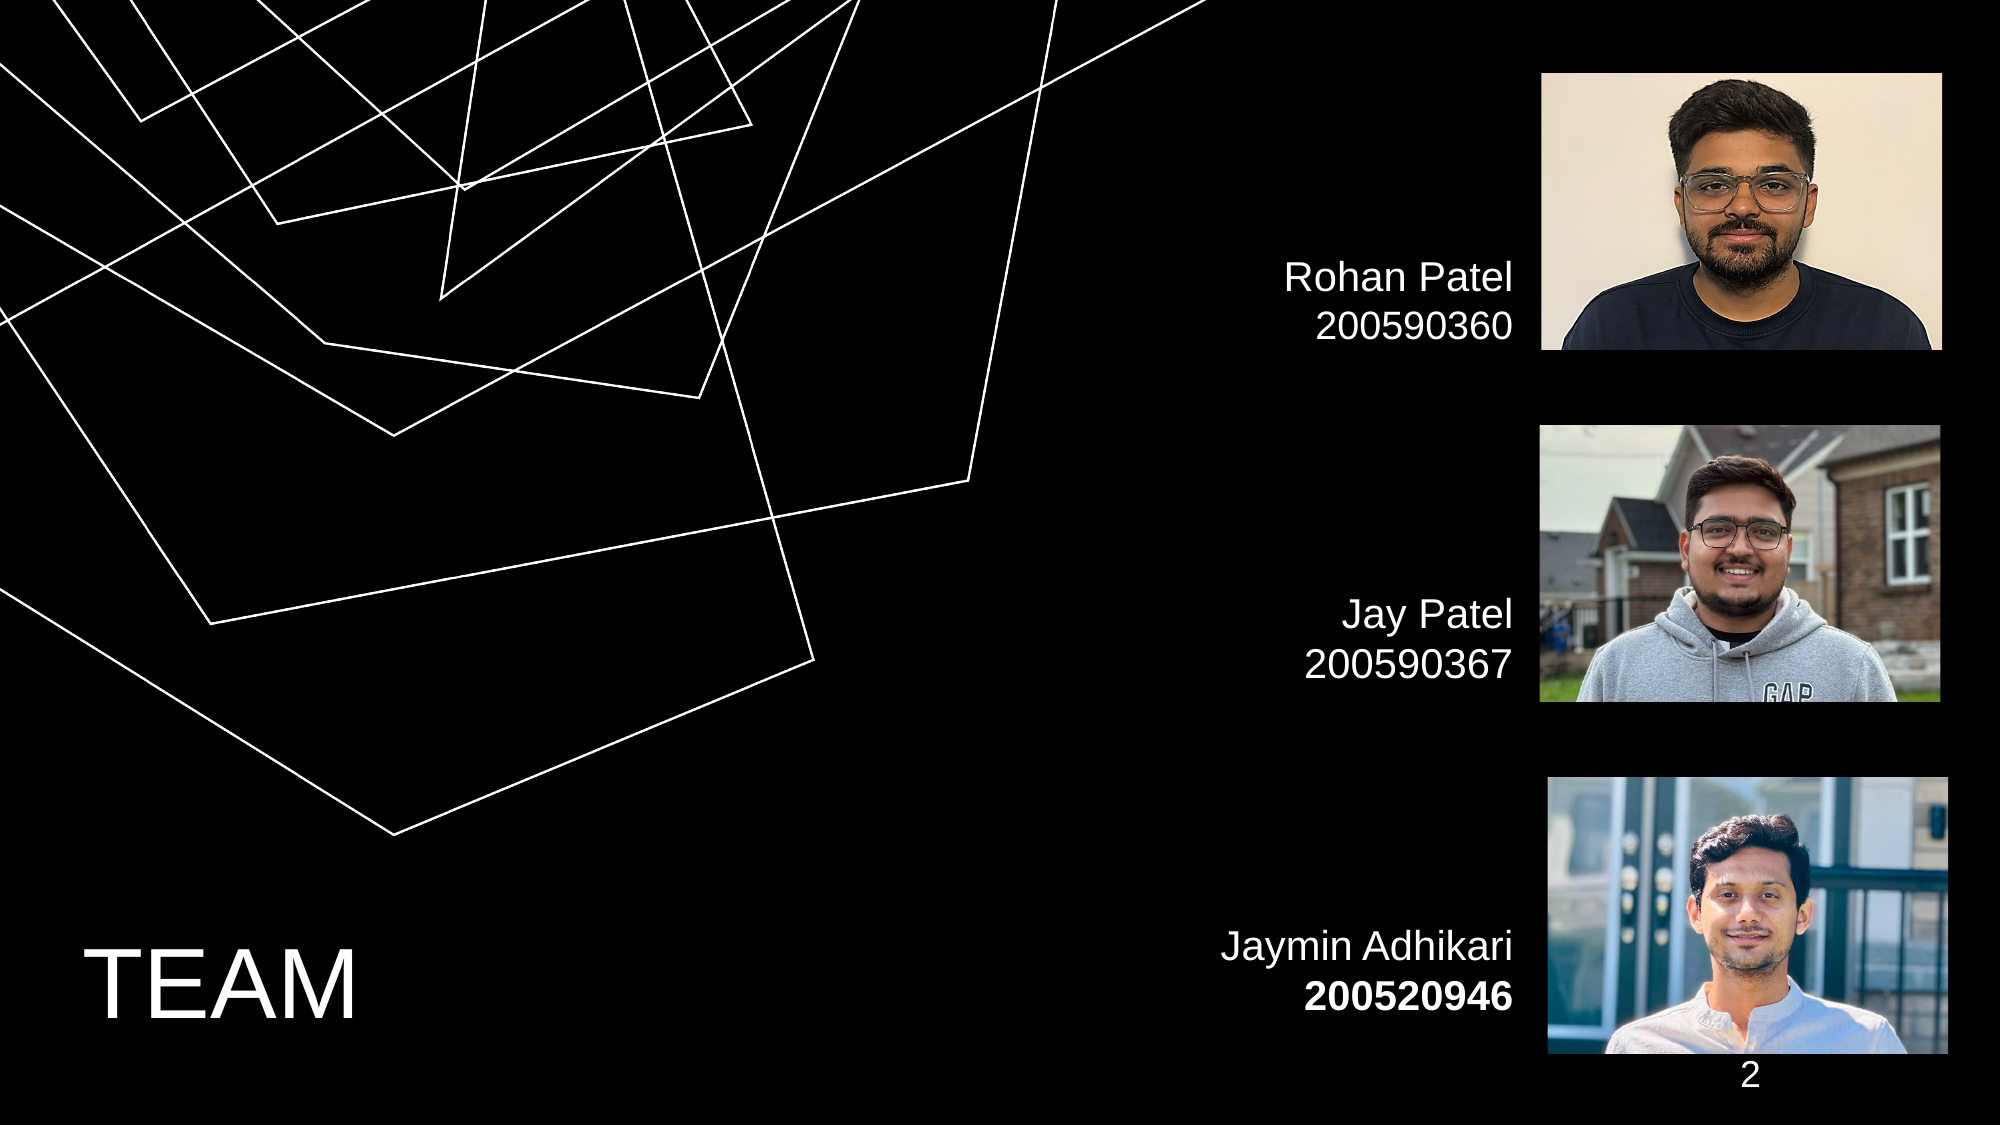

Rohan Patel
200590360

 Jay Patel
200590367

Team
Jaymin Adhikari
200520946

2